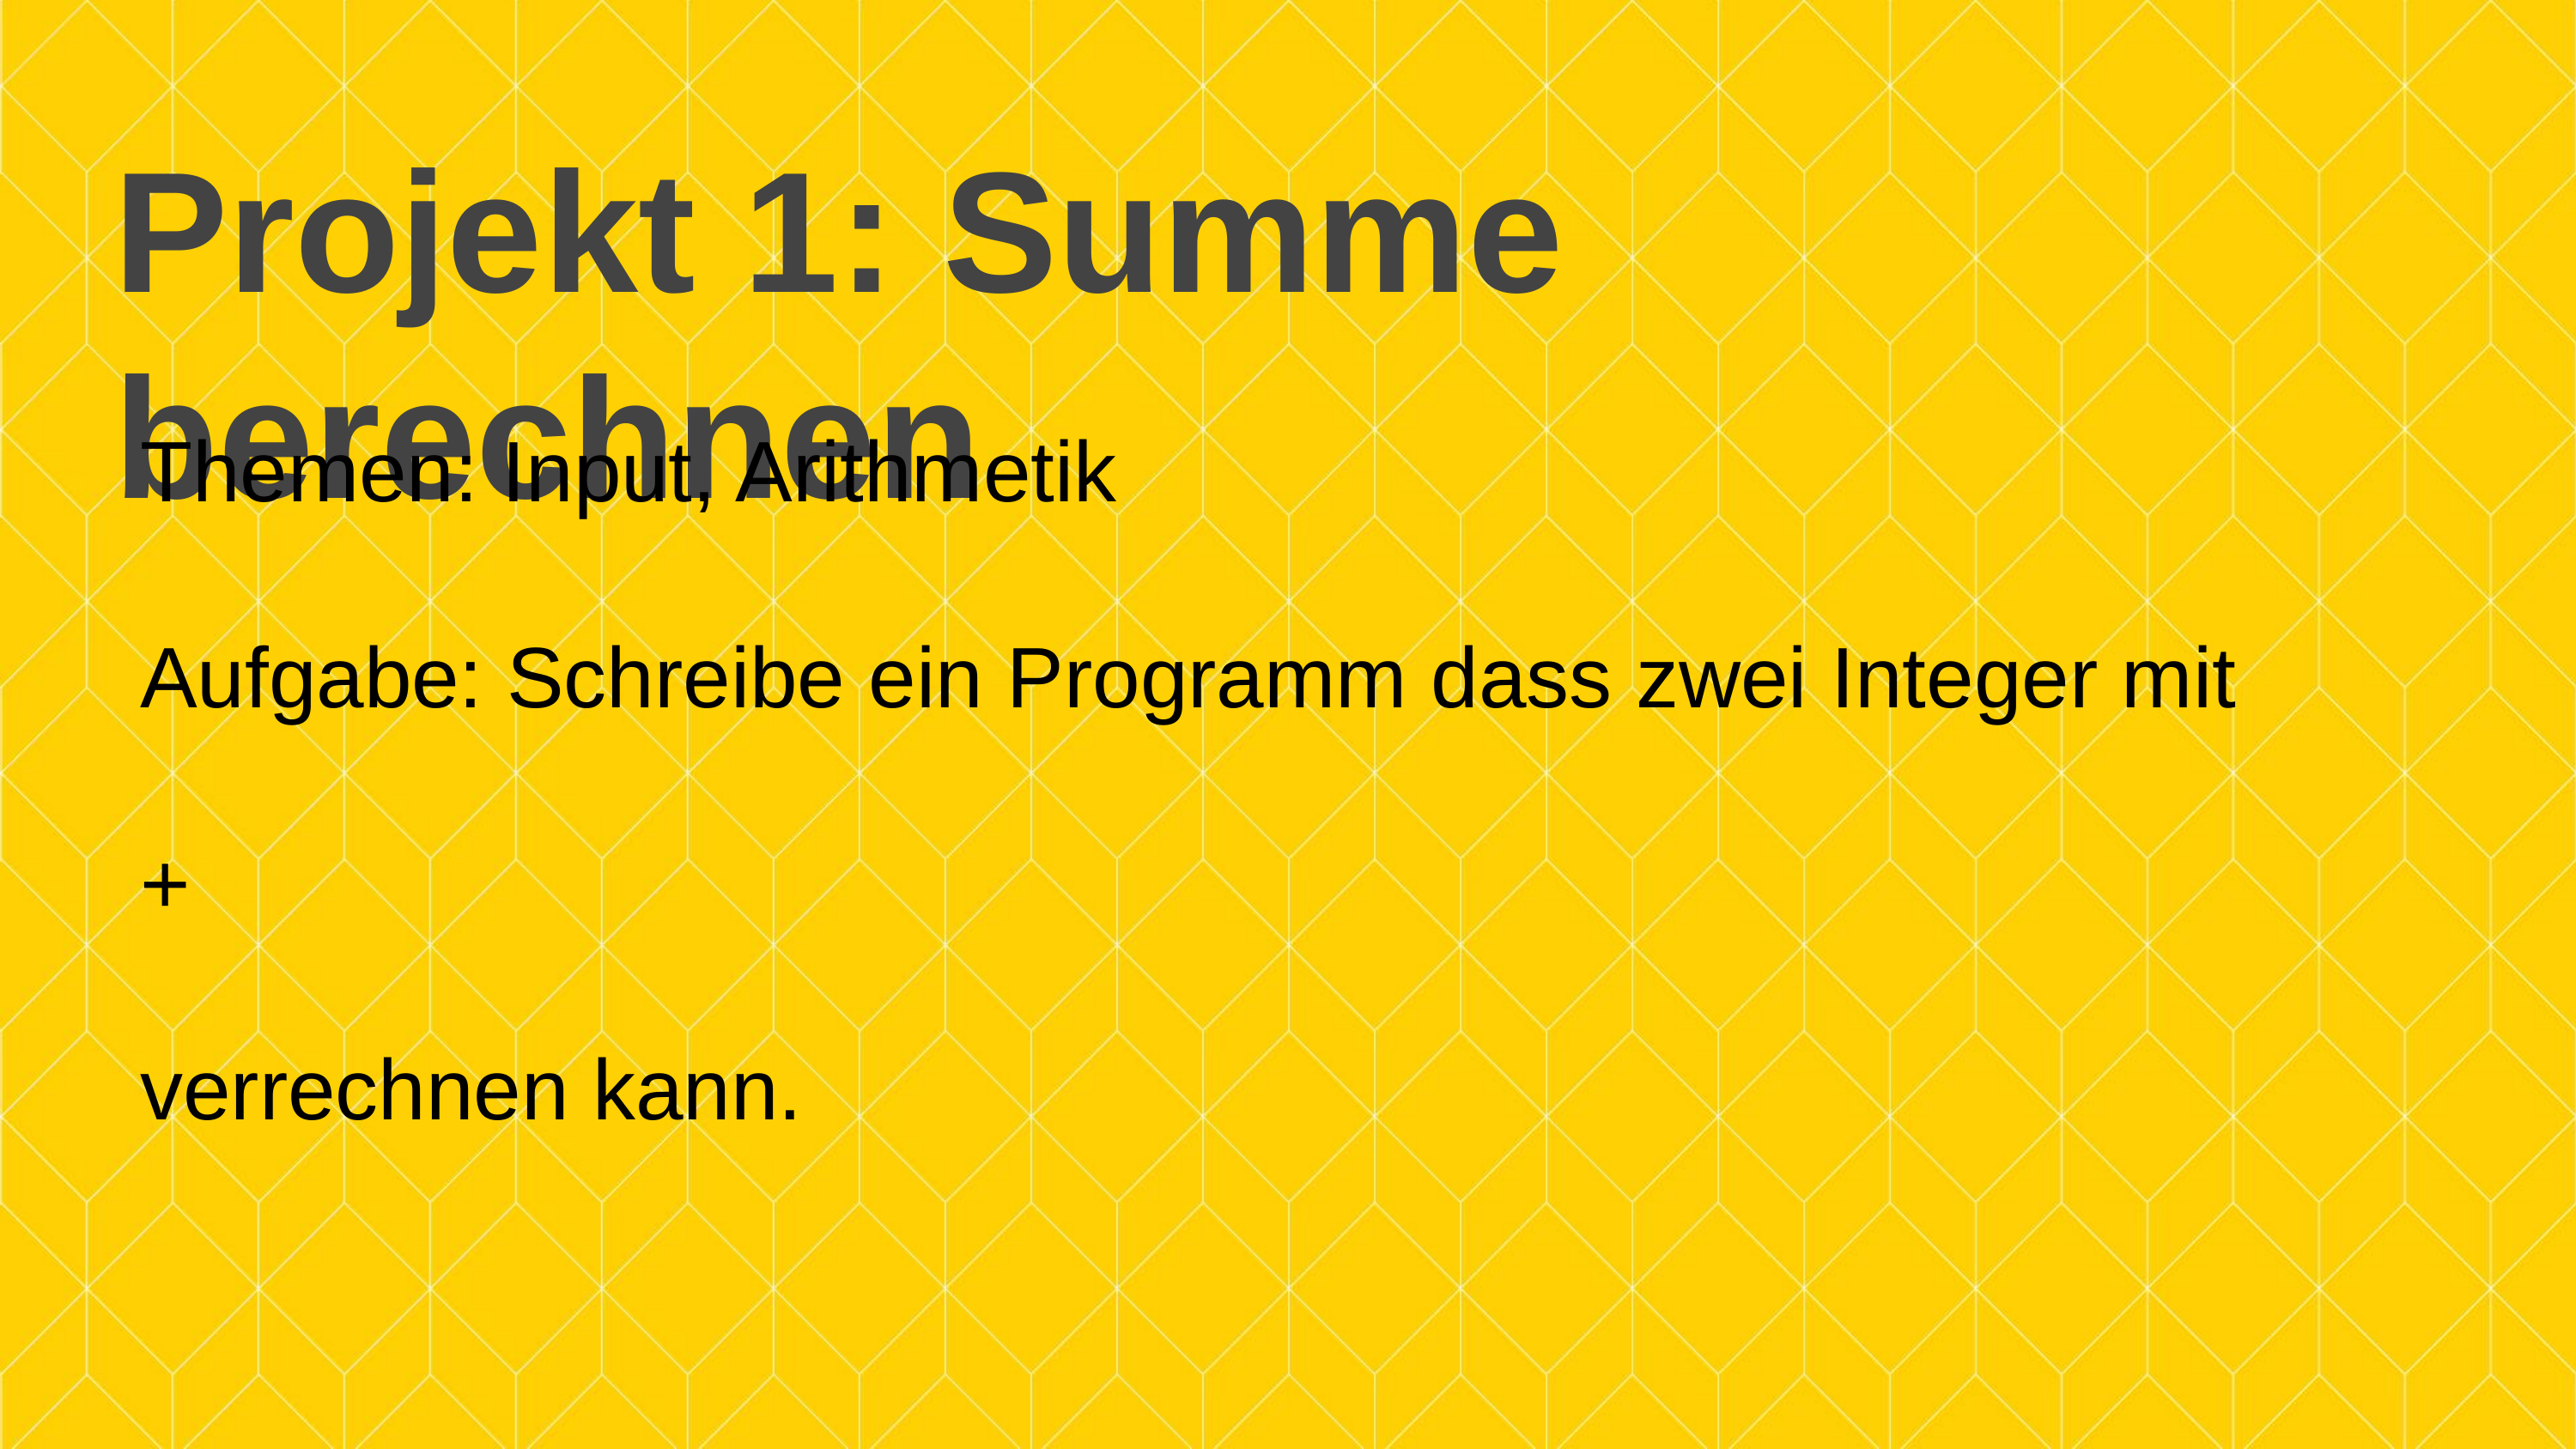

Projekt 1: Summe berechnen
Themen: Input, Arithmetik

Aufgabe: Schreibe ein Programm dass zwei Integer mit

+

verrechnen kann.